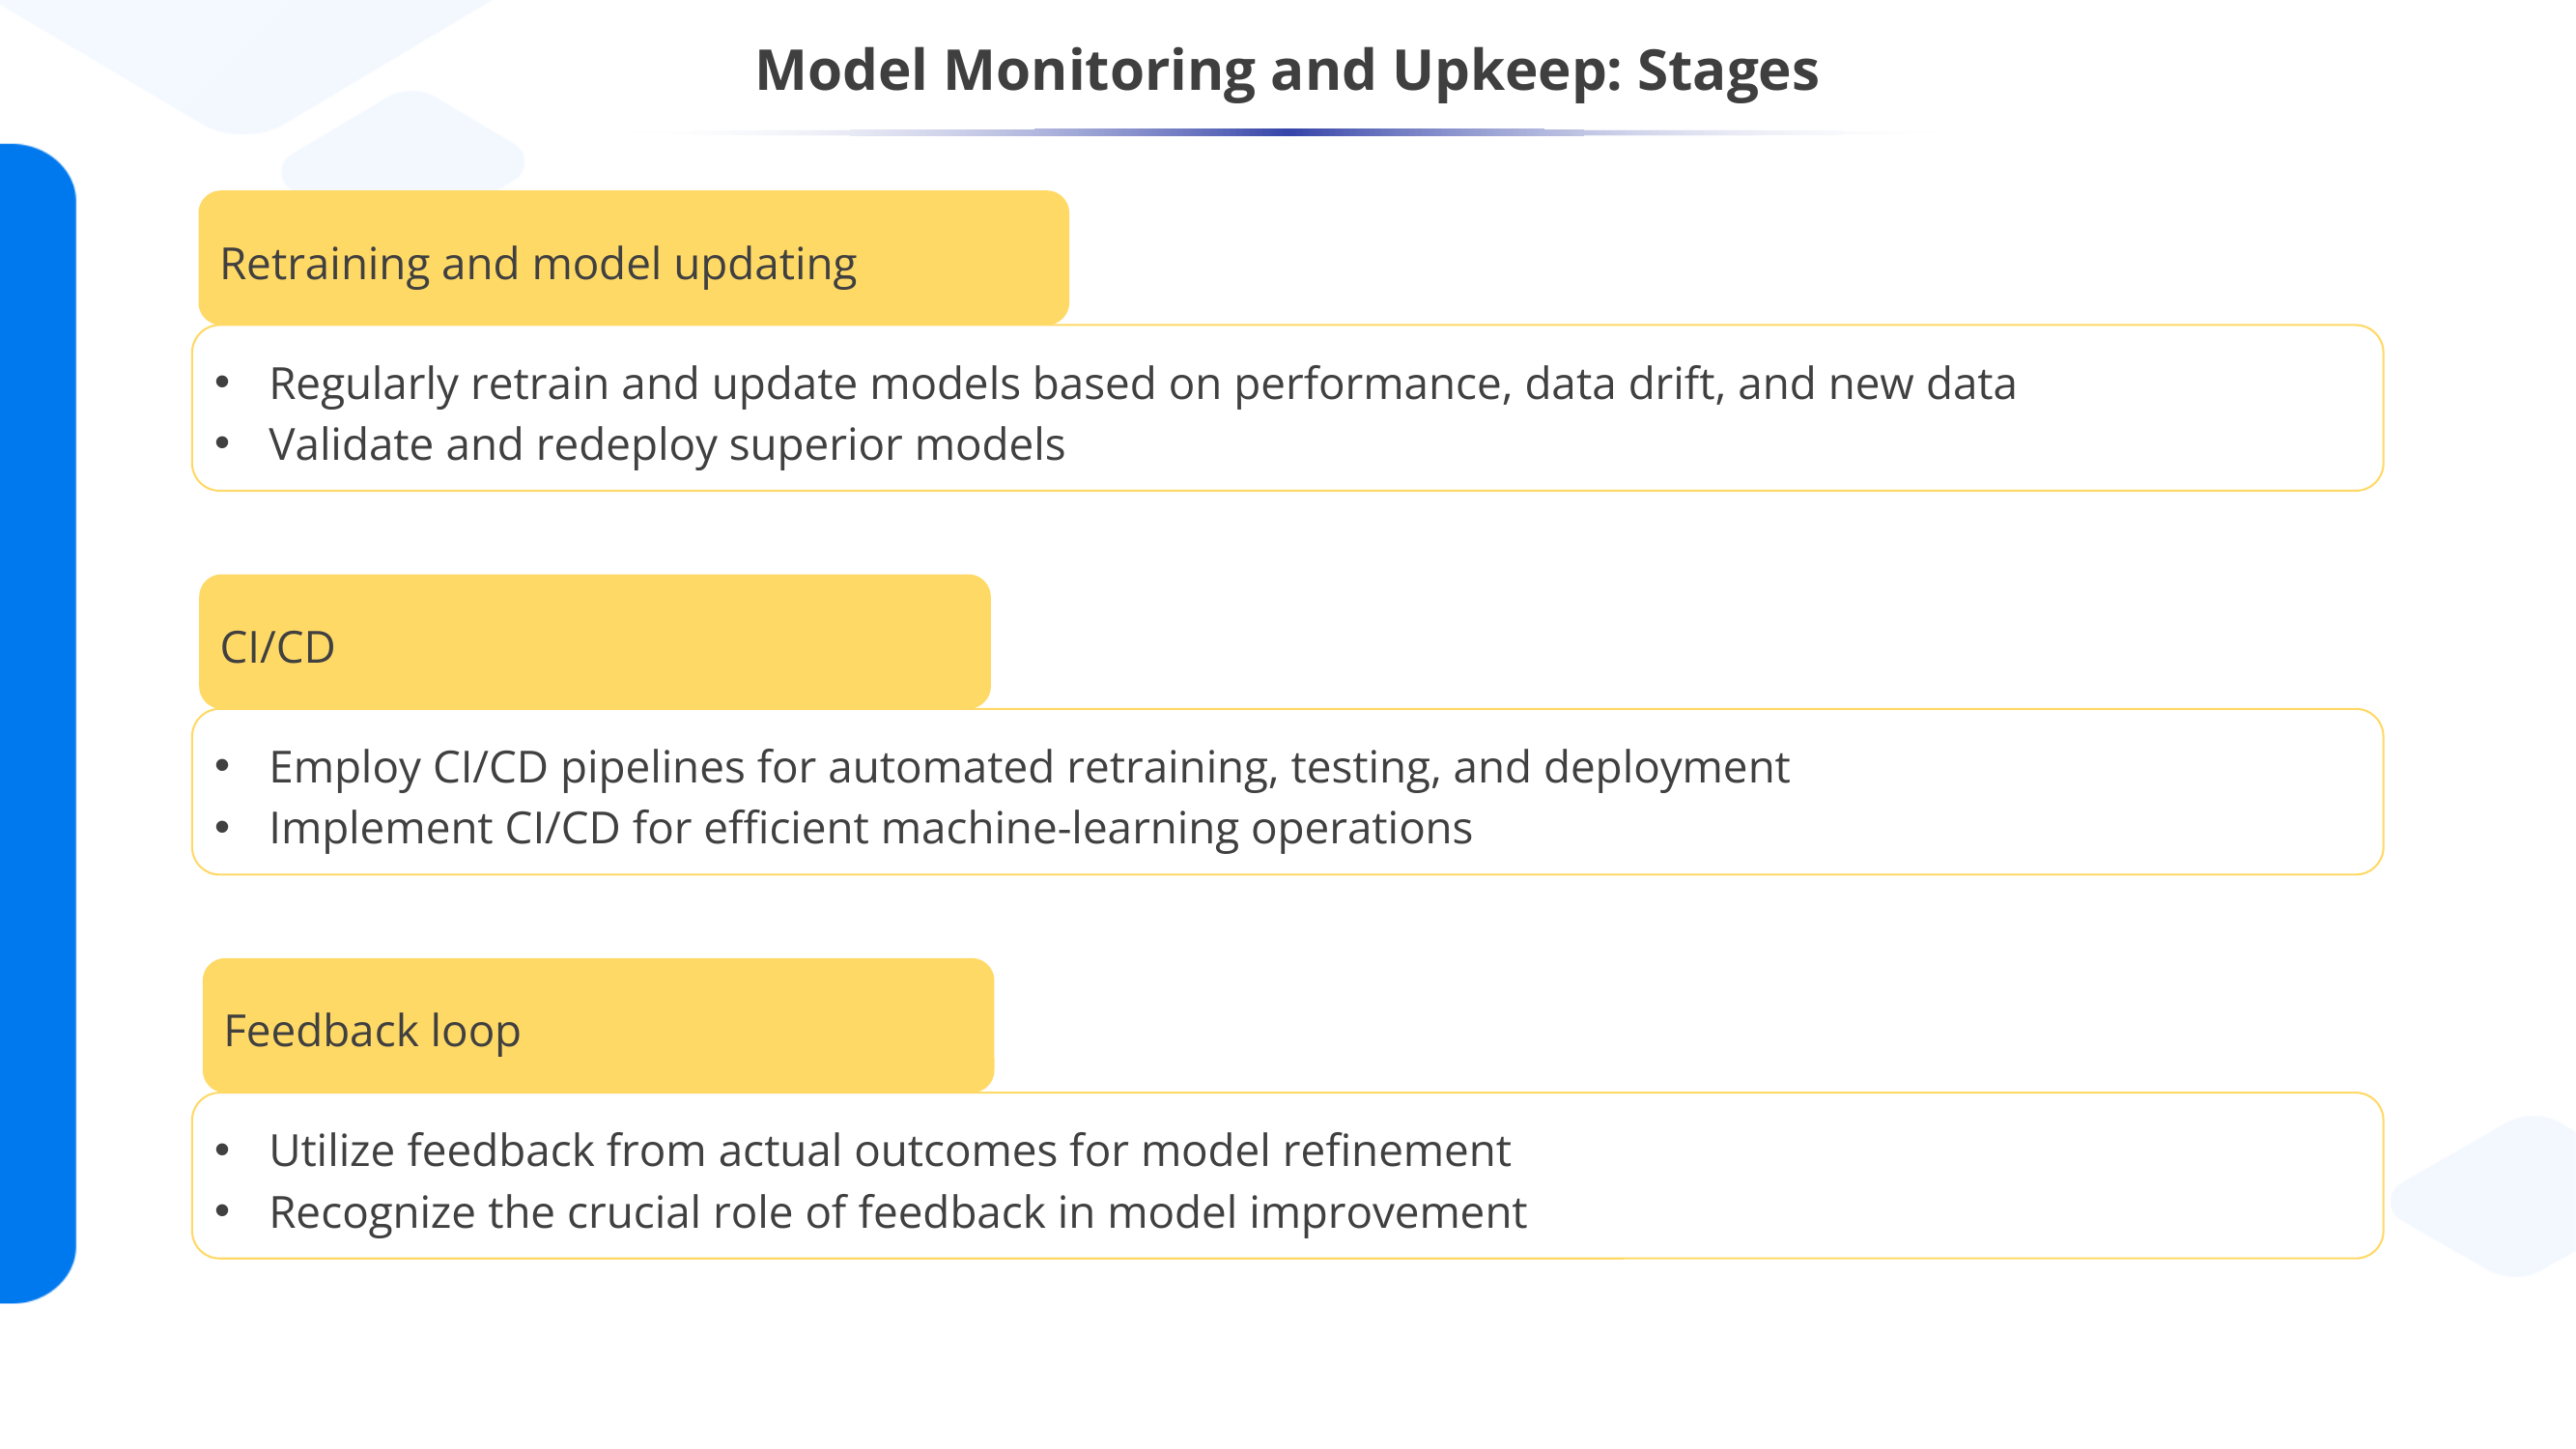

# Model Monitoring and Upkeep: Stages

Retraining and model updating
Regularly retrain and update models based on performance, data drift, and new data
Validate and redeploy superior models
CI/CD
Employ CI/CD pipelines for automated retraining, testing, and deployment
Implement CI/CD for efficient machine-learning operations
Feedback loop
Utilize feedback from actual outcomes for model refinement
Recognize the crucial role of feedback in model improvement